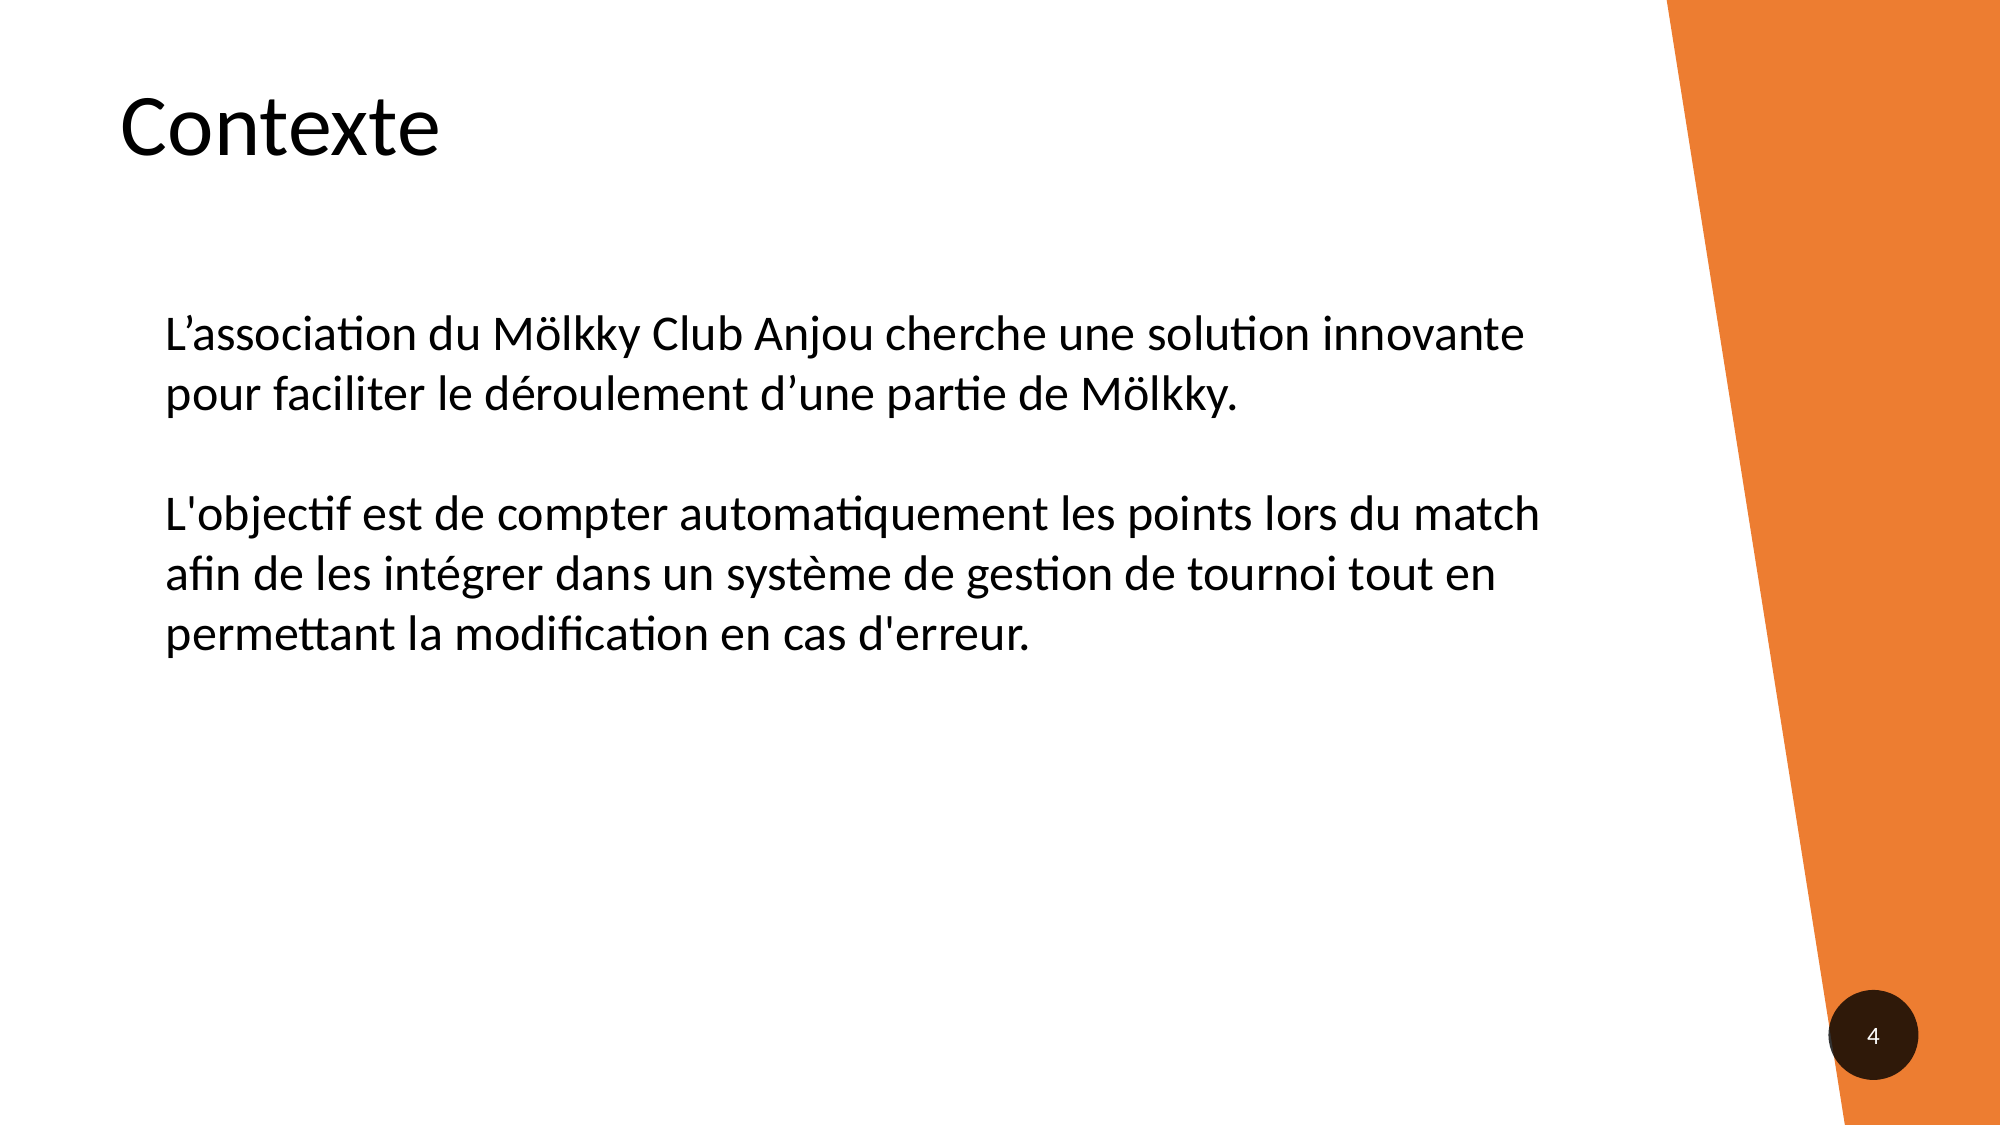

Contexte
L’association du Mölkky Club Anjou cherche une solution innovante pour faciliter le déroulement d’une partie de Mölkky.

L'objectif est de compter automatiquement les points lors du match afin de les intégrer dans un système de gestion de tournoi tout en permettant la modification en cas d'erreur.

4